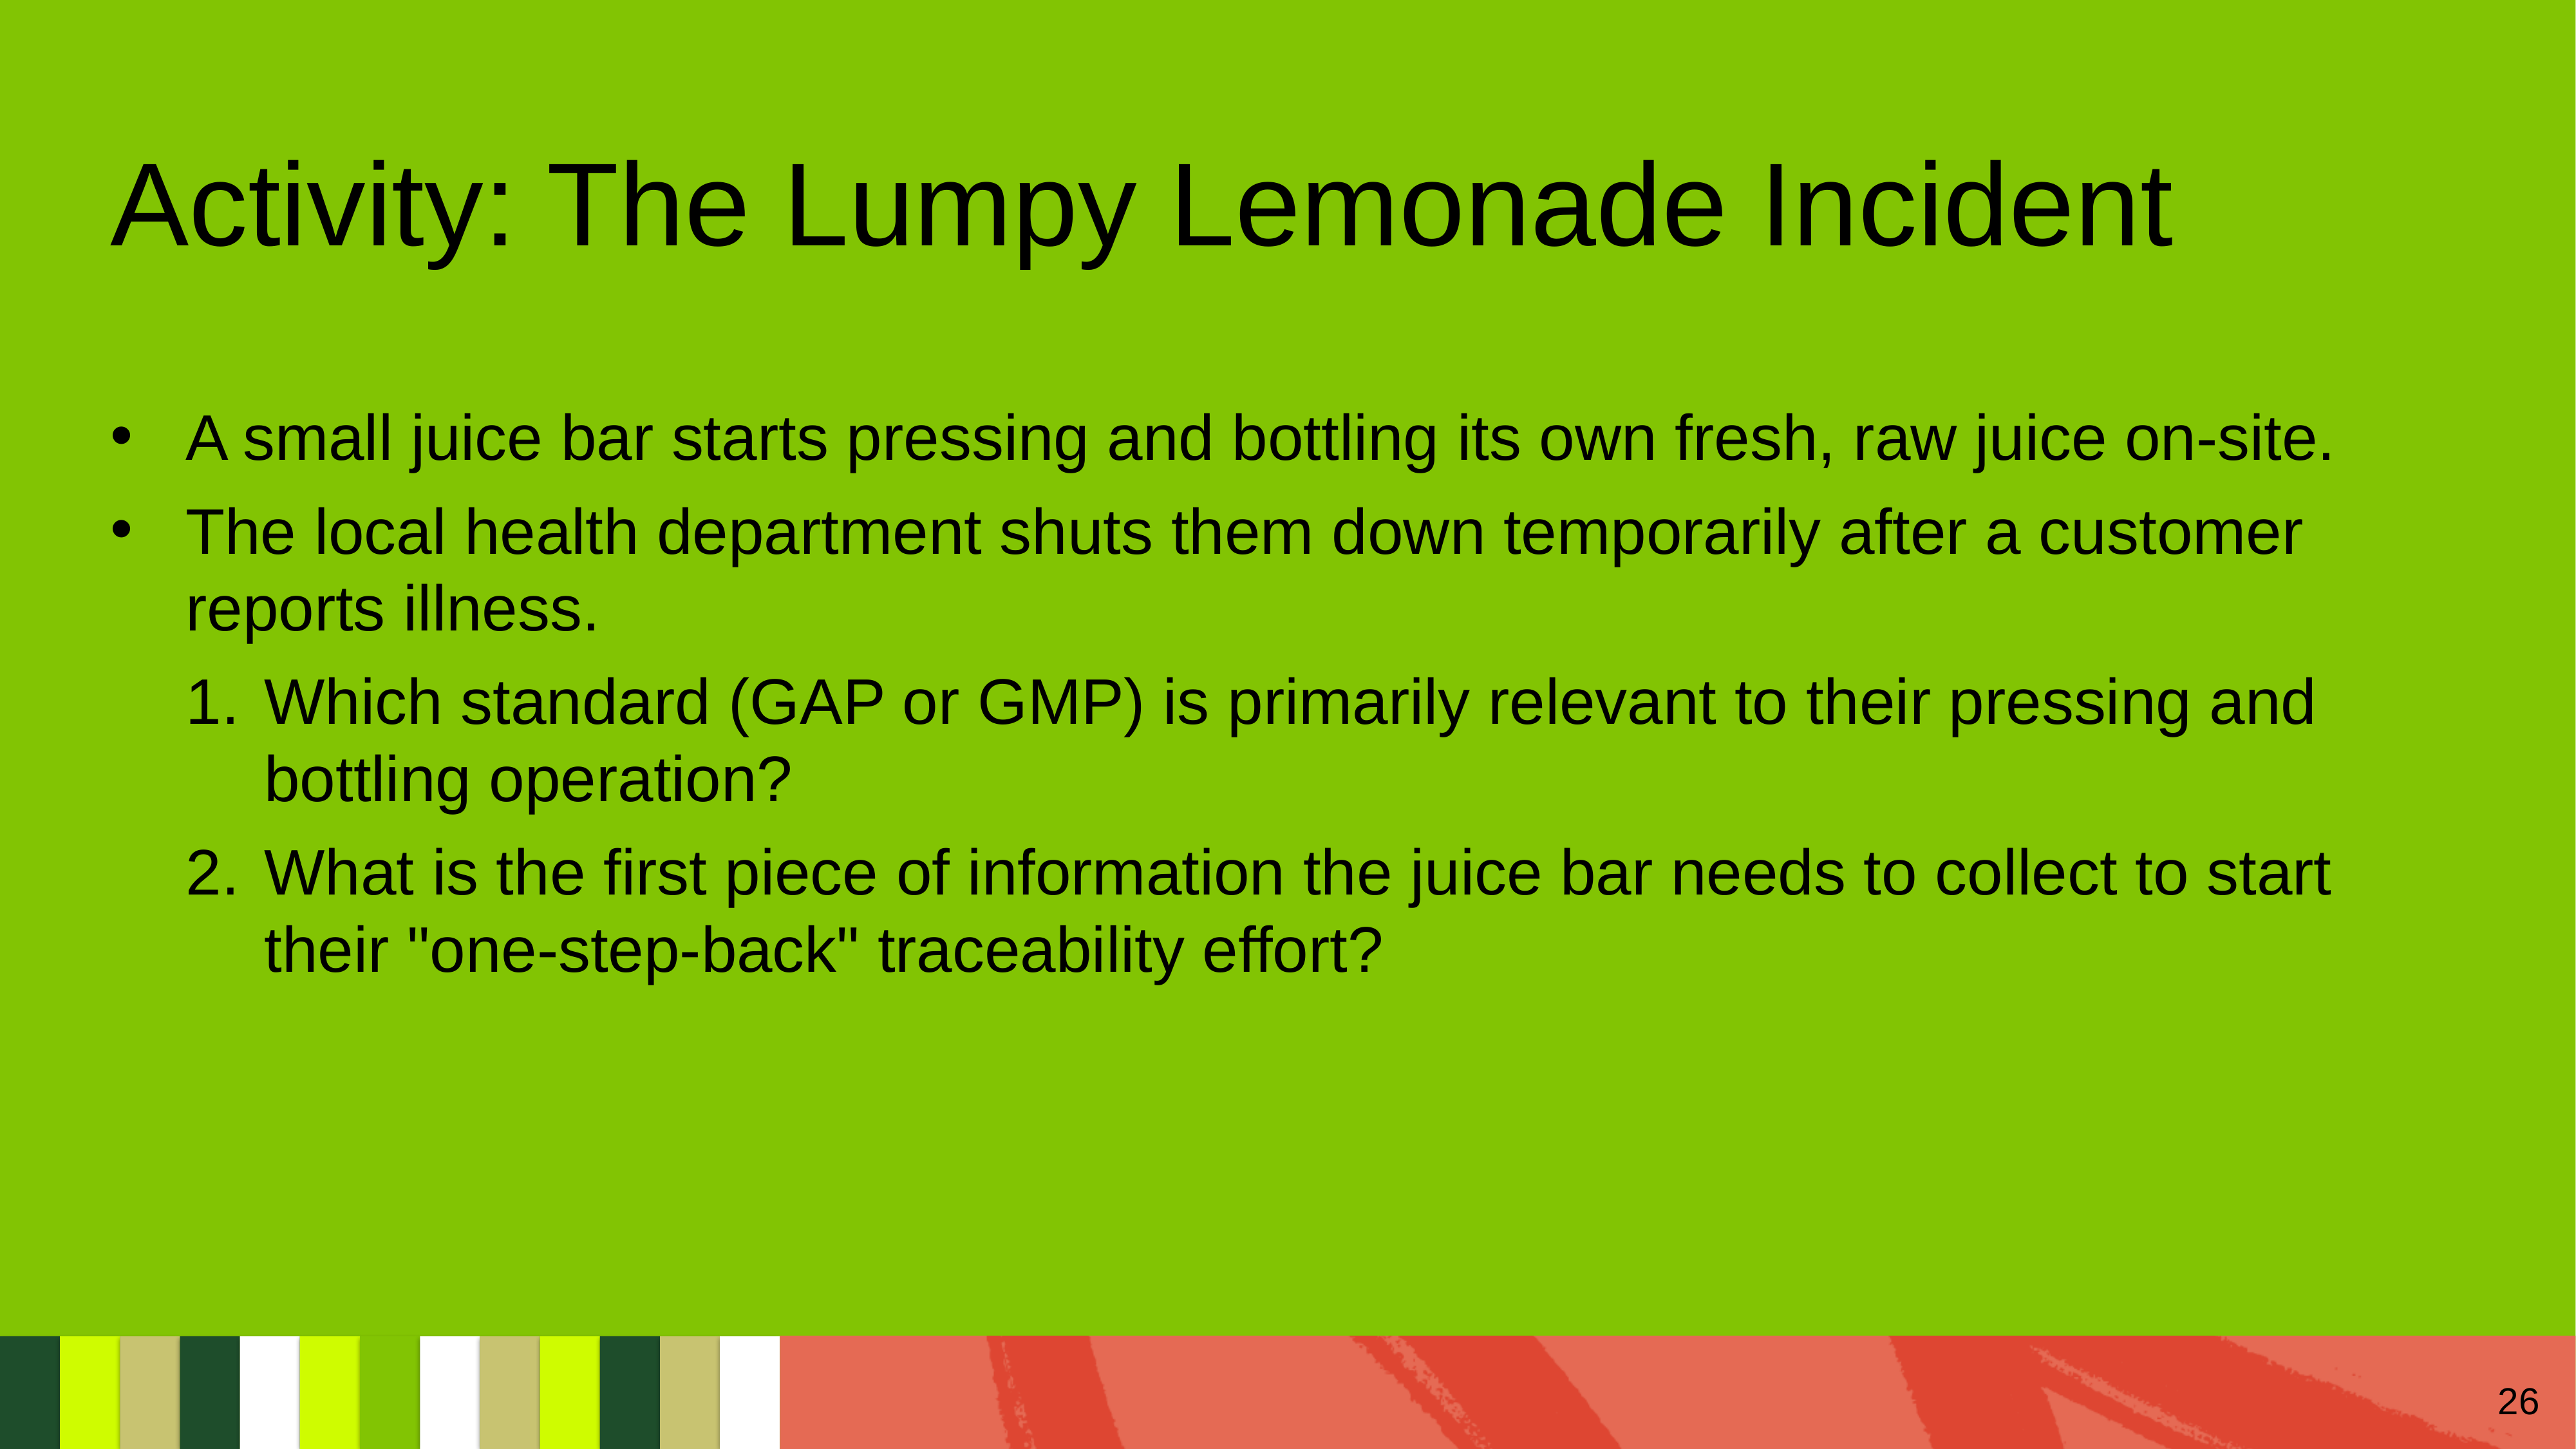

# Activity: The Lumpy Lemonade Incident
A small juice bar starts pressing and bottling its own fresh, raw juice on-site.
The local health department shuts them down temporarily after a customer reports illness.
Which standard (GAP or GMP) is primarily relevant to their pressing and bottling operation?
What is the first piece of information the juice bar needs to collect to start their "one-step-back" traceability effort?
26